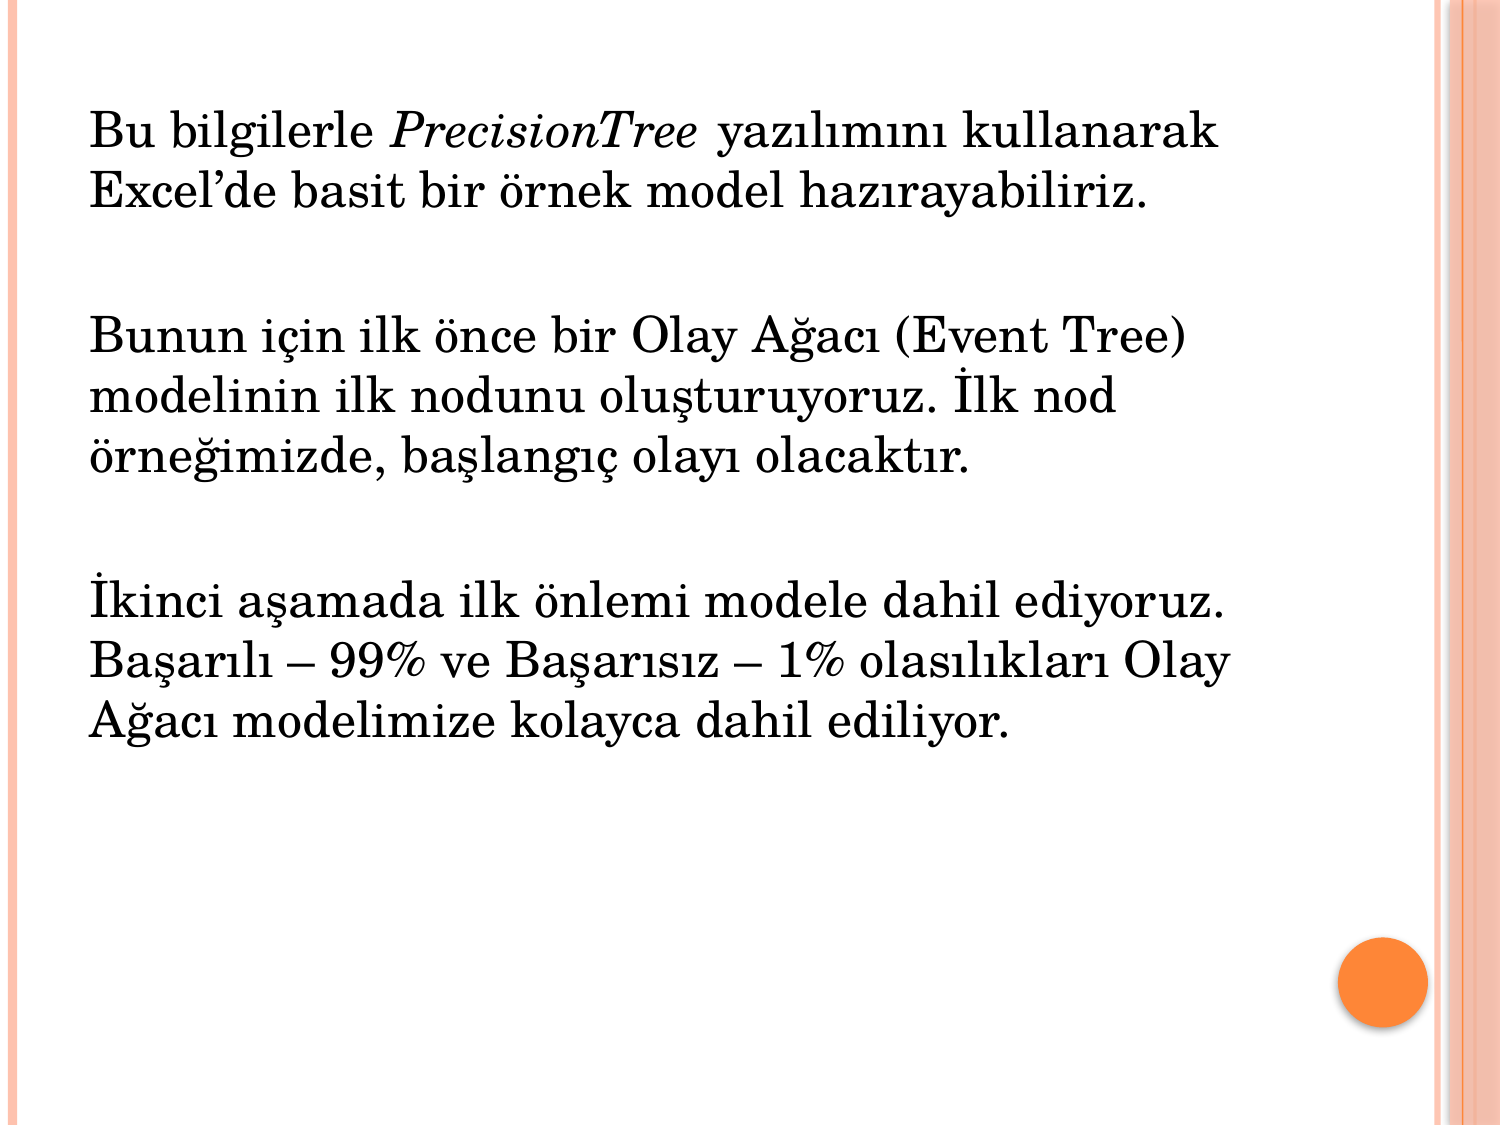

Bu bilgilerle PrecisionTree yazılımını kullanarak Excel’de basit bir örnek model hazırayabiliriz.

Bunun için ilk önce bir Olay Ağacı (Event Tree) modelinin ilk nodunu oluşturuyoruz. İlk nod örneğimizde, başlangıç olayı olacaktır.

İkinci aşamada ilk önlemi modele dahil ediyoruz. Başarılı – 99% ve Başarısız – 1% olasılıkları Olay Ağacı modelimize kolayca dahil ediliyor.